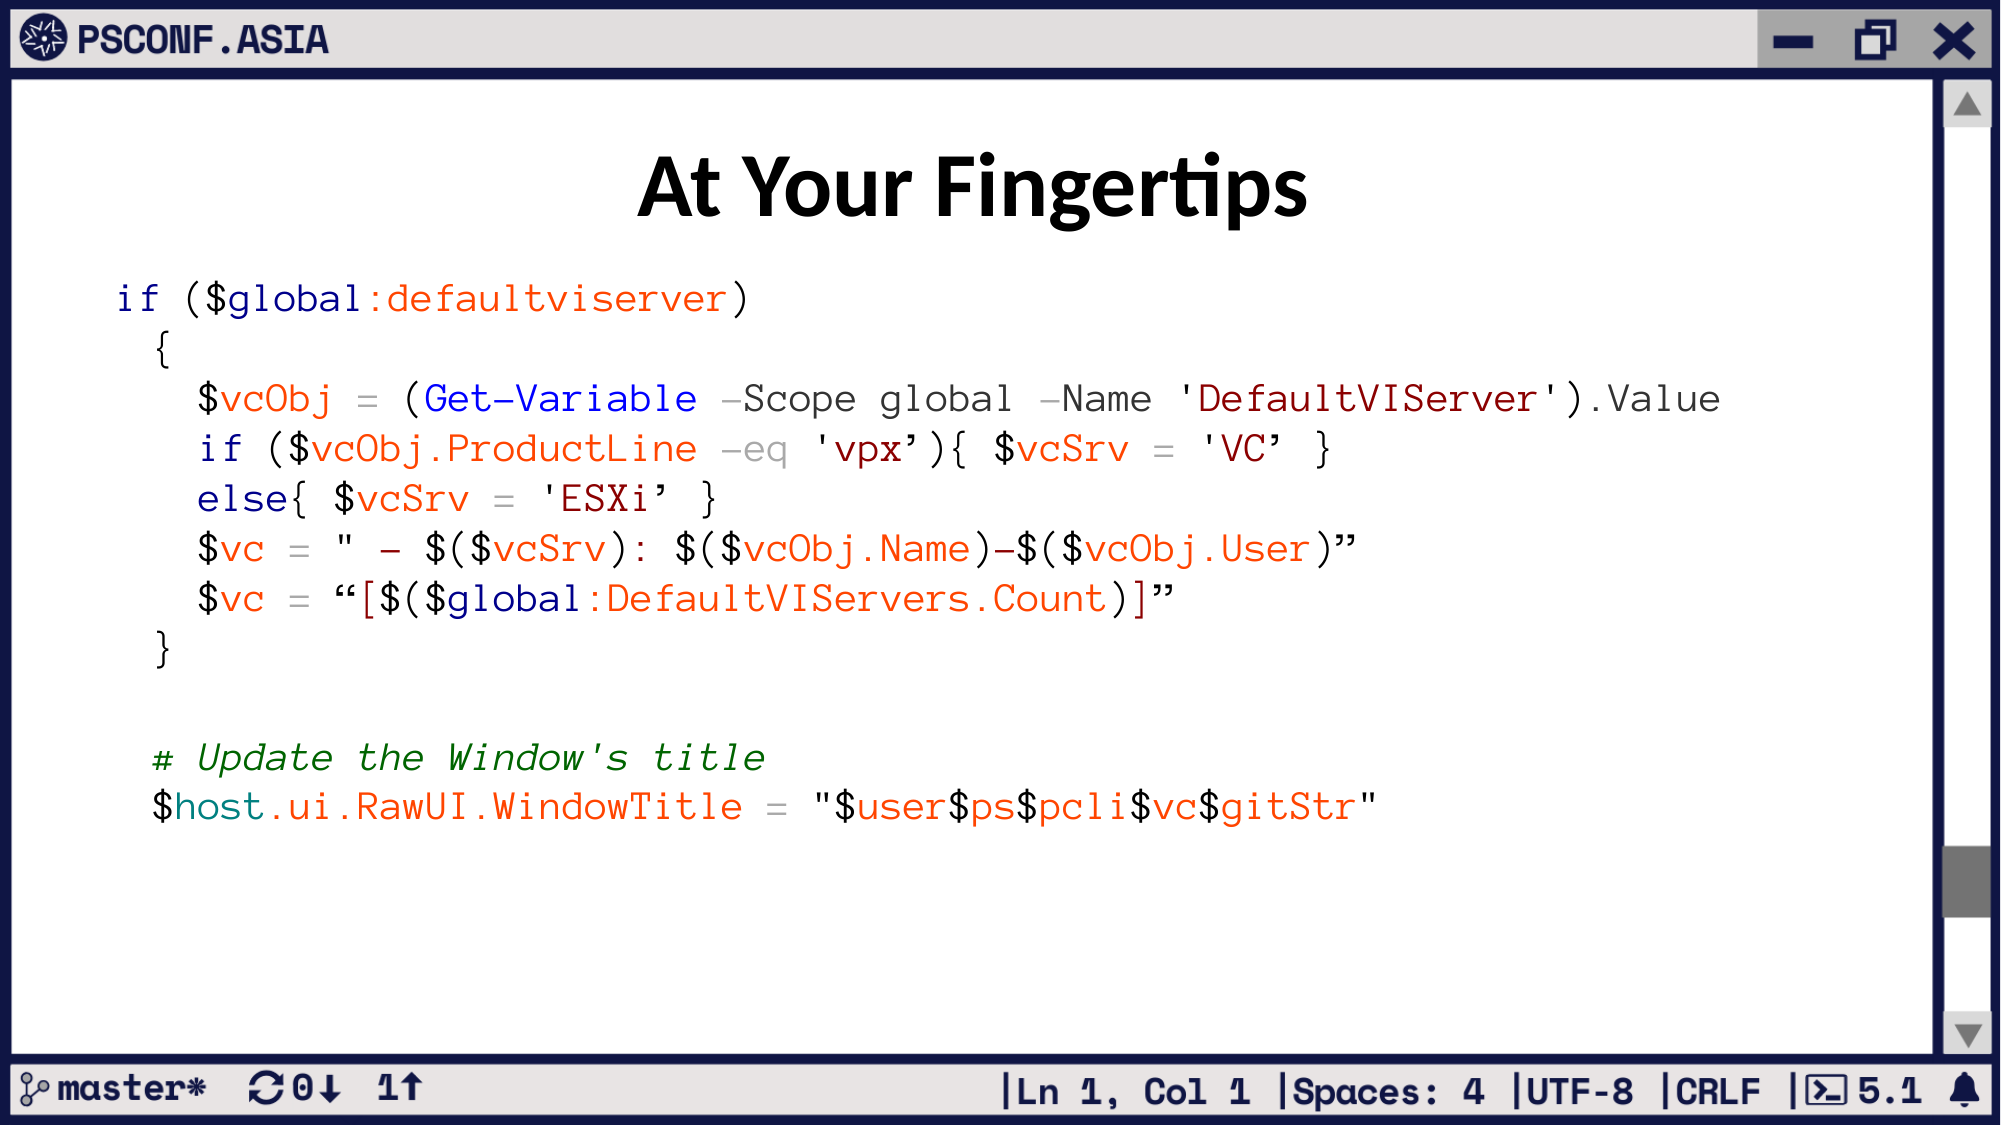

At Your Fingertips
if ($global:defaultviserver)
{
  $vcObj = (Get-Variable -Scope global -Name 'DefaultVIServer').Value
  if ($vcObj.ProductLine -eq 'vpx’){ $vcSrv = 'VC’ }
  else{ $vcSrv = 'ESXi’ }
  $vc = " - $($vcSrv): $($vcObj.Name)-$($vcObj.User)”
  $vc = “[$($global:DefaultVIServers.Count)]”
}
# Update the Window's title
$host.ui.RawUI.WindowTitle = "$user$ps$pcli$vc$gitStr"